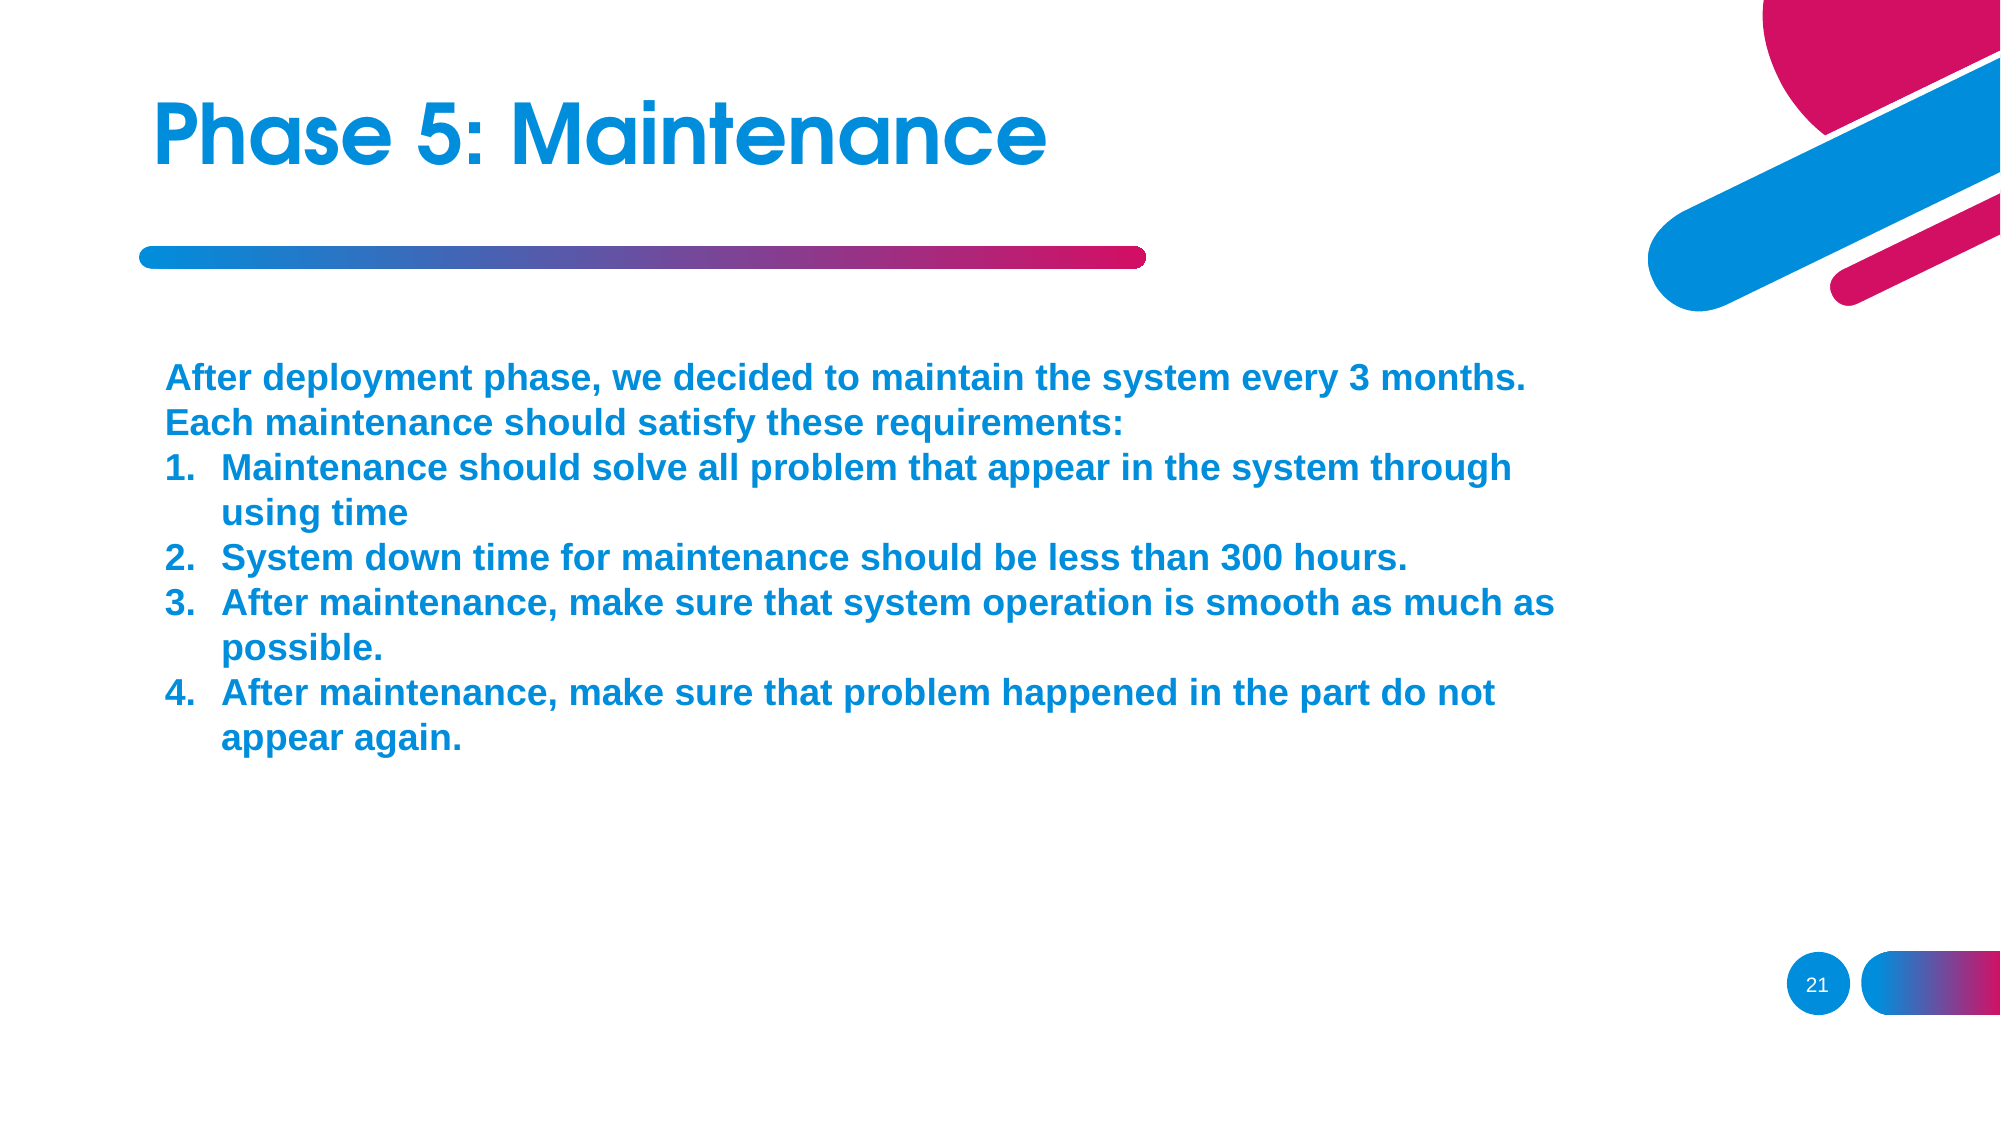

Phase 5: Maintenance

After deployment phase, we decided to maintain the system every 3 months. Each maintenance should satisfy these requirements:
Maintenance should solve all problem that appear in the system through using time
System down time for maintenance should be less than 300 hours.
After maintenance, make sure that system operation is smooth as much as possible.
After maintenance, make sure that problem happened in the part do not appear again.

21